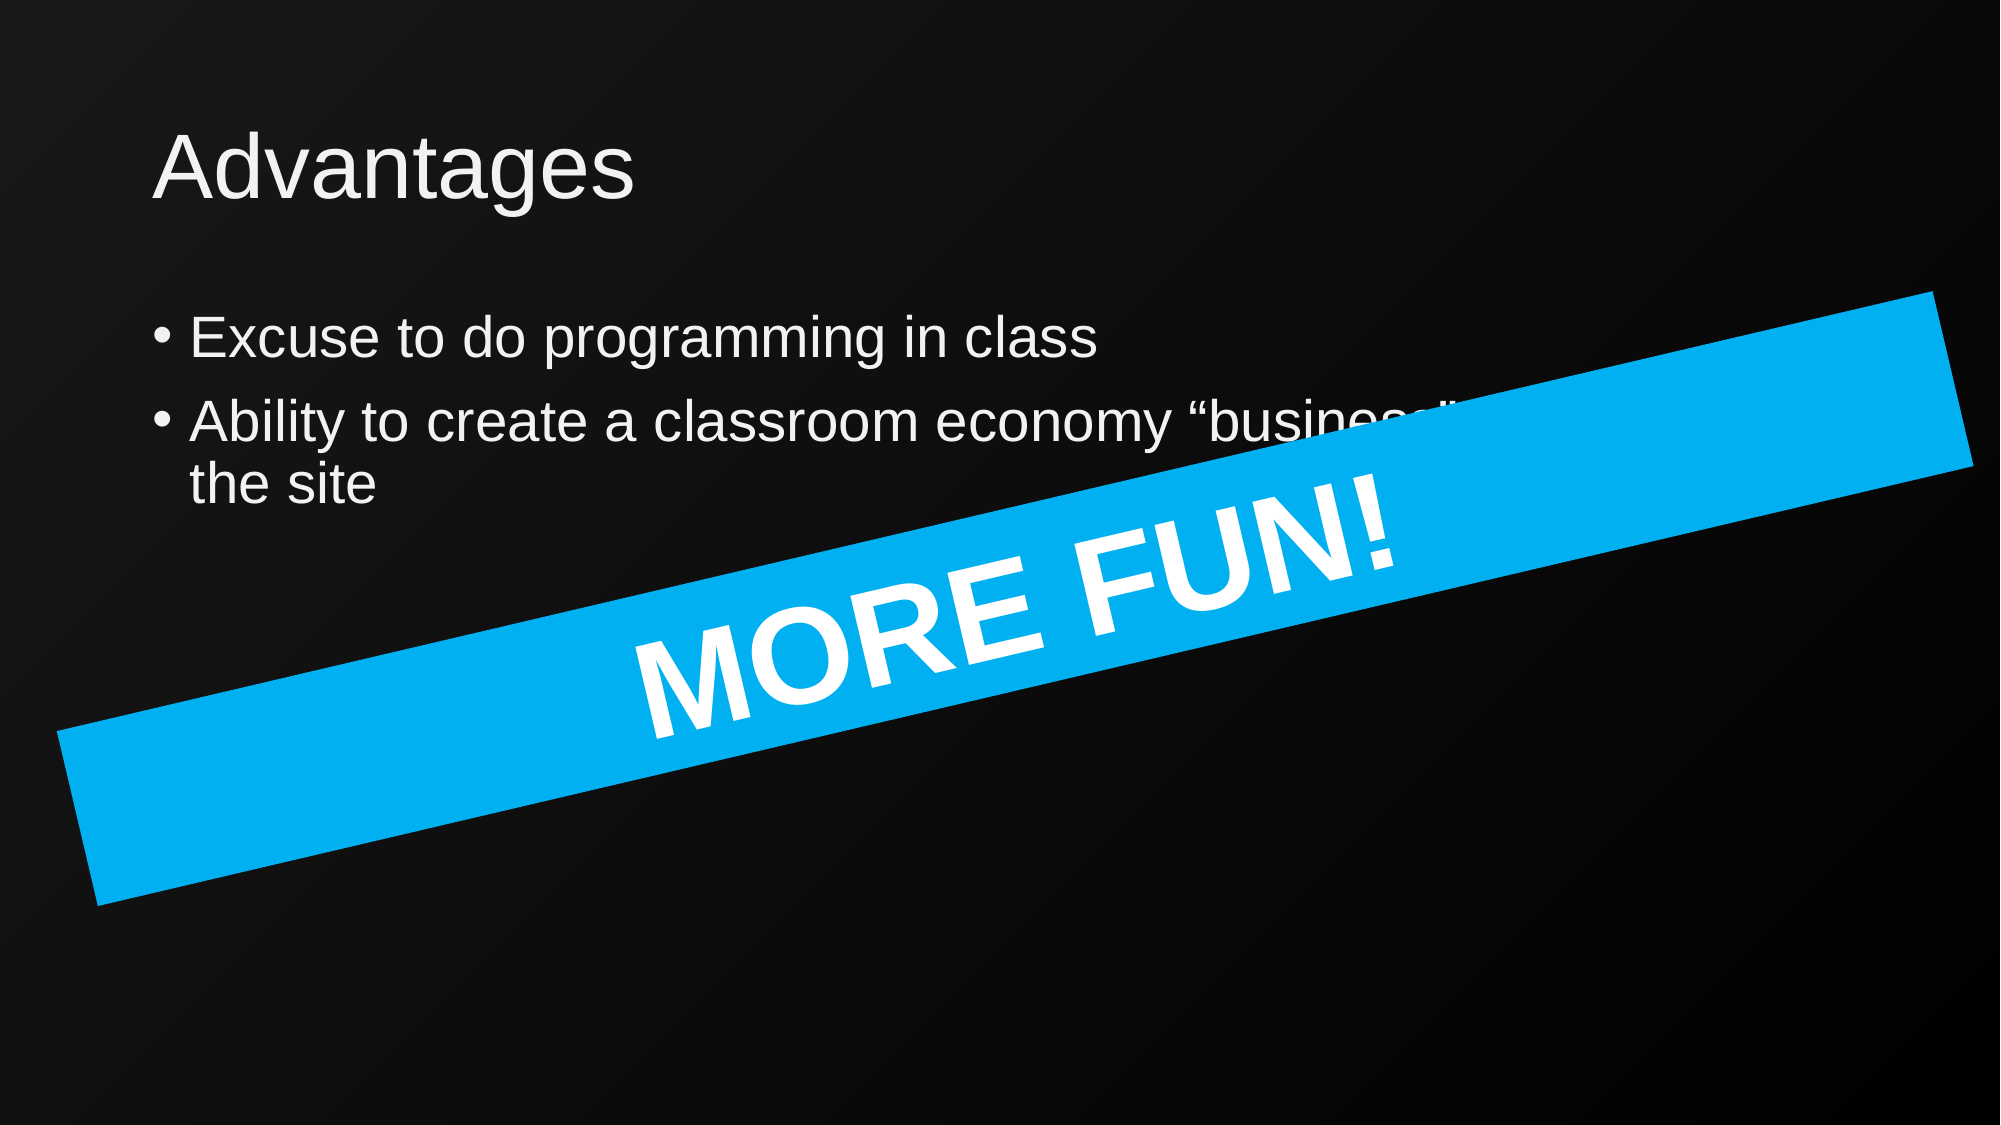

# Advantages
Excuse to do programming in class
Ability to create a classroom economy “business” out of ads on the site

MORE FUN!